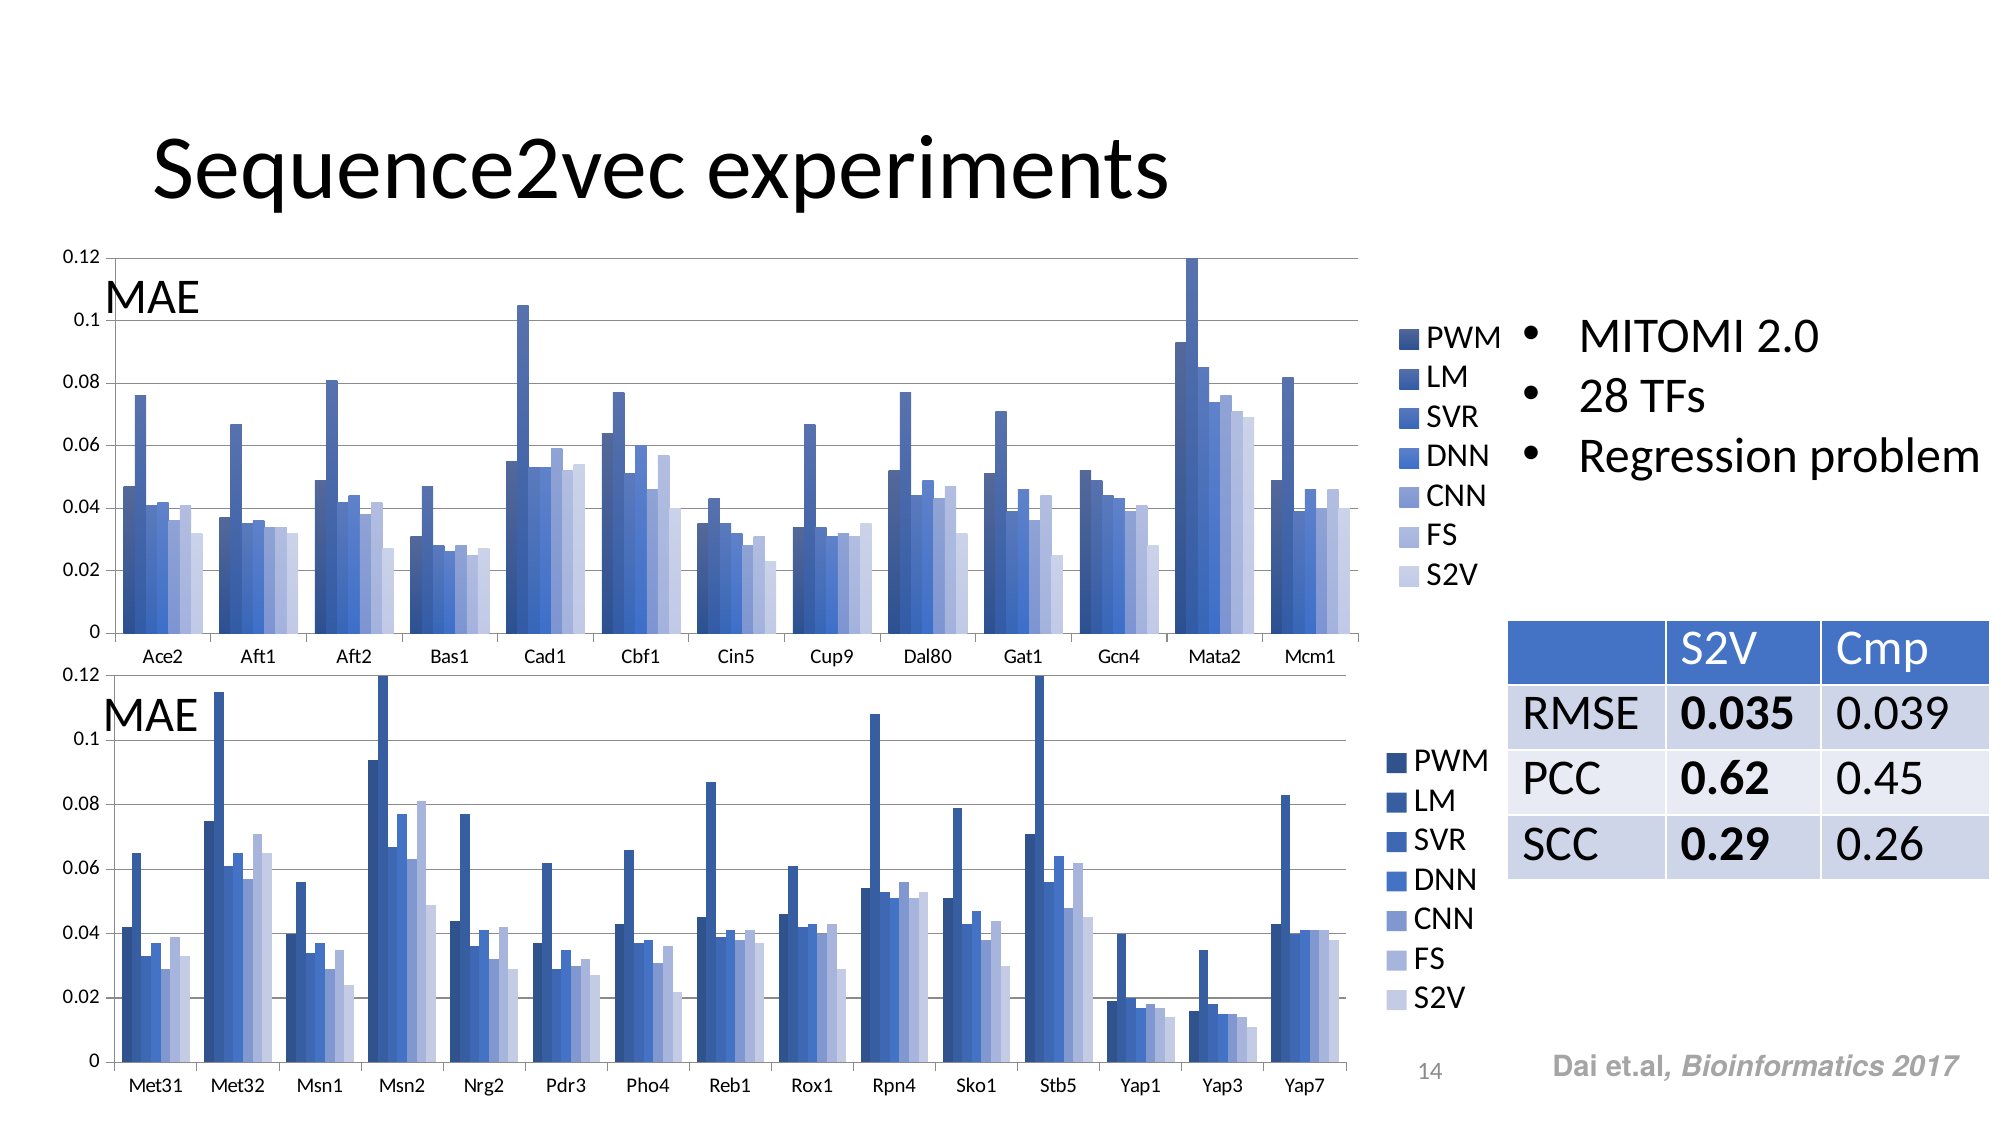

# Sequence2vec experiments

### Chart

| Category | PWM  | LM | SVR | DNN | CNN | FS | S2V |
|---|---|---|---|---|---|---|---|
| Ace2 | 0.047 | 0.076 | 0.041 | 0.042 | 0.036 | 0.041 | 0.032 |
| Aft1 | 0.037 | 0.067 | 0.035 | 0.036 | 0.034 | 0.034 | 0.032 |
| Aft2 | 0.049 | 0.081 | 0.042 | 0.044 | 0.038 | 0.042 | 0.027 |
| Bas1 | 0.031 | 0.047 | 0.028 | 0.026 | 0.028 | 0.025 | 0.027 |
| Cad1 | 0.055 | 0.105 | 0.053 | 0.053 | 0.059 | 0.052 | 0.054 |
| Cbf1 | 0.064 | 0.077 | 0.051 | 0.06 | 0.046 | 0.057 | 0.04 |
| Cin5 | 0.035 | 0.043 | 0.035 | 0.032 | 0.028 | 0.031 | 0.023 |
| Cup9 | 0.034 | 0.067 | 0.034 | 0.031 | 0.032 | 0.031 | 0.035 |
| Dal80 | 0.052 | 0.077 | 0.044 | 0.049 | 0.043 | 0.047 | 0.032 |
| Gat1 | 0.051 | 0.071 | 0.039 | 0.046 | 0.036 | 0.044 | 0.025 |
| Gcn4 | 0.052 | 0.049 | 0.044 | 0.043 | 0.039 | 0.041 | 0.028 |
| Mata2 | 0.093 | 0.204 | 0.085 | 0.074 | 0.076 | 0.071 | 0.069 |
| Mcm1 | 0.049 | 0.082 | 0.039 | 0.046 | 0.04 | 0.046 | 0.04 |
MAE
MITOMI 2.0
28 TFs
Regression problem
|  | S2V | Cmp |
| --- | --- | --- |
| RMSE | 0.035 | 0.039 |
| PCC | 0.62 | 0.45 |
| SCC | 0.29 | 0.26 |

### Chart

| Category | PWM  | LM | SVR | DNN | CNN | FS | S2V |
|---|---|---|---|---|---|---|---|
| Met31 | 0.042 | 0.065 | 0.033 | 0.037 | 0.029 | 0.039 | 0.033 |
| Met32 | 0.075 | 0.115 | 0.061 | 0.065 | 0.057 | 0.071 | 0.065 |
| Msn1 | 0.04 | 0.056 | 0.034 | 0.037 | 0.029 | 0.035 | 0.024 |
| Msn2 | 0.094 | 0.143 | 0.067 | 0.077 | 0.063 | 0.081 | 0.049 |
| Nrg2 | 0.044 | 0.077 | 0.036 | 0.041 | 0.032 | 0.042 | 0.029 |
| Pdr3 | 0.037 | 0.062 | 0.029 | 0.035 | 0.03 | 0.032 | 0.027 |
| Pho4 | 0.043 | 0.066 | 0.037 | 0.038 | 0.031 | 0.036 | 0.022 |
| Reb1 | 0.045 | 0.087 | 0.039 | 0.041 | 0.038 | 0.041 | 0.037 |
| Rox1 | 0.046 | 0.061 | 0.042 | 0.043 | 0.04 | 0.043 | 0.029 |
| Rpn4 | 0.054 | 0.108 | 0.053 | 0.051 | 0.056 | 0.051 | 0.053 |
| Sko1 | 0.051 | 0.079 | 0.043 | 0.047 | 0.038 | 0.044 | 0.03 |
| Stb5 | 0.071 | 0.126 | 0.056 | 0.064 | 0.048 | 0.062 | 0.045 |
| Yap1 | 0.019 | 0.04 | 0.02 | 0.017 | 0.018 | 0.017 | 0.014 |
| Yap3 | 0.016 | 0.035 | 0.018 | 0.015 | 0.015 | 0.014 | 0.011 |
| Yap7 | 0.043 | 0.083 | 0.04 | 0.041 | 0.041 | 0.041 | 0.038 |
MAE
14
Dai et.al, Bioinformatics 2017